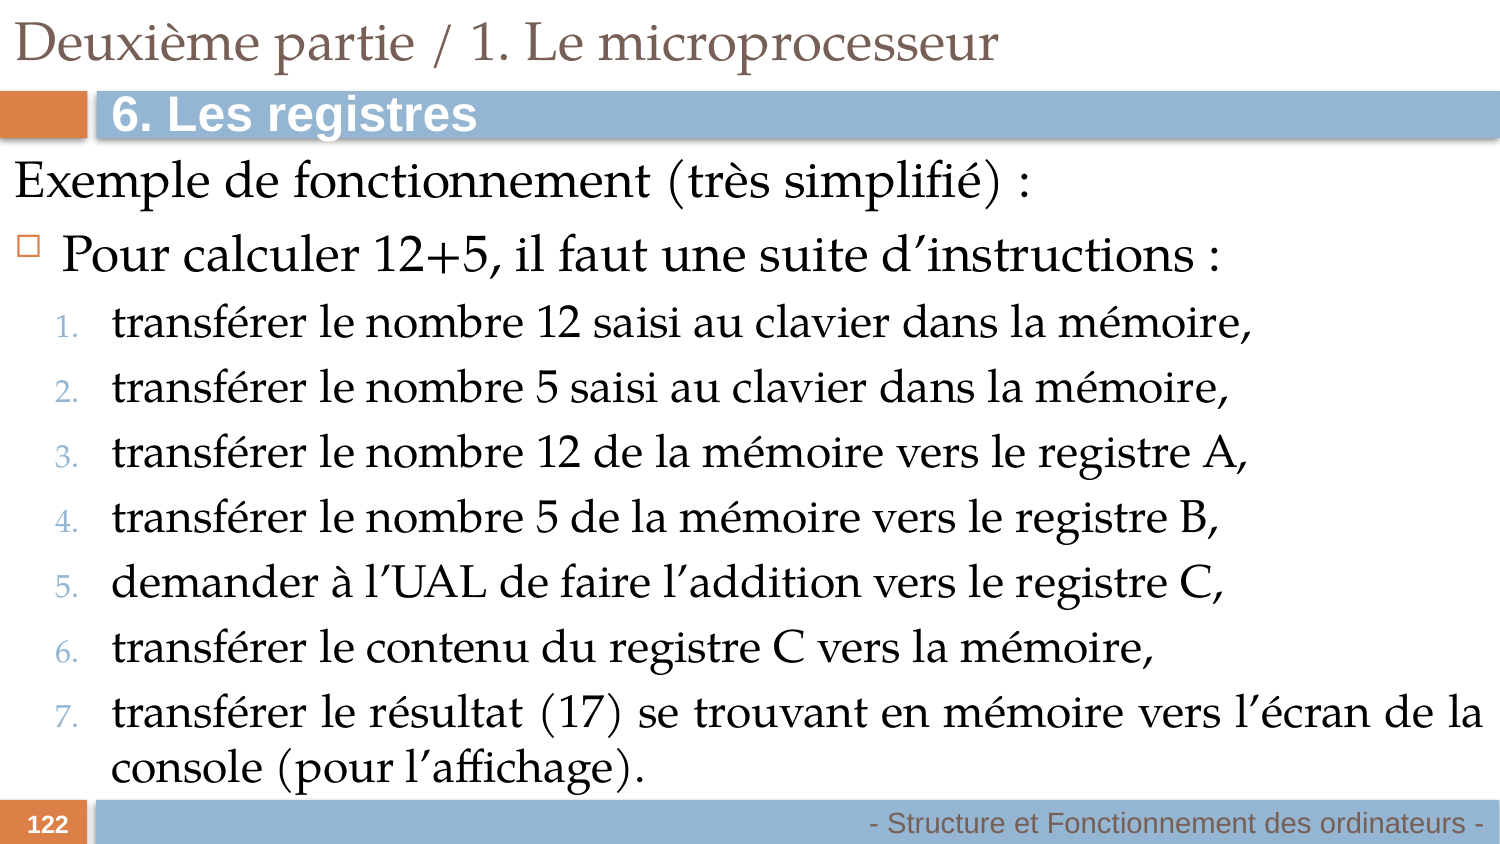

# Deuxième partie / 1. Le microprocesseur
6. Les registres
Exemple de fonctionnement (très simplifié) :
Pour calculer 12+5, il faut une suite d’instructions :
transférer le nombre 12 saisi au clavier dans la mémoire,
transférer le nombre 5 saisi au clavier dans la mémoire,
transférer le nombre 12 de la mémoire vers le registre A,
transférer le nombre 5 de la mémoire vers le registre B,
demander à l’UAL de faire l’addition vers le registre C,
transférer le contenu du registre C vers la mémoire,
transférer le résultat (17) se trouvant en mémoire vers l’écran de la console (pour l’affichage).
- Structure et Fonctionnement des ordinateurs -